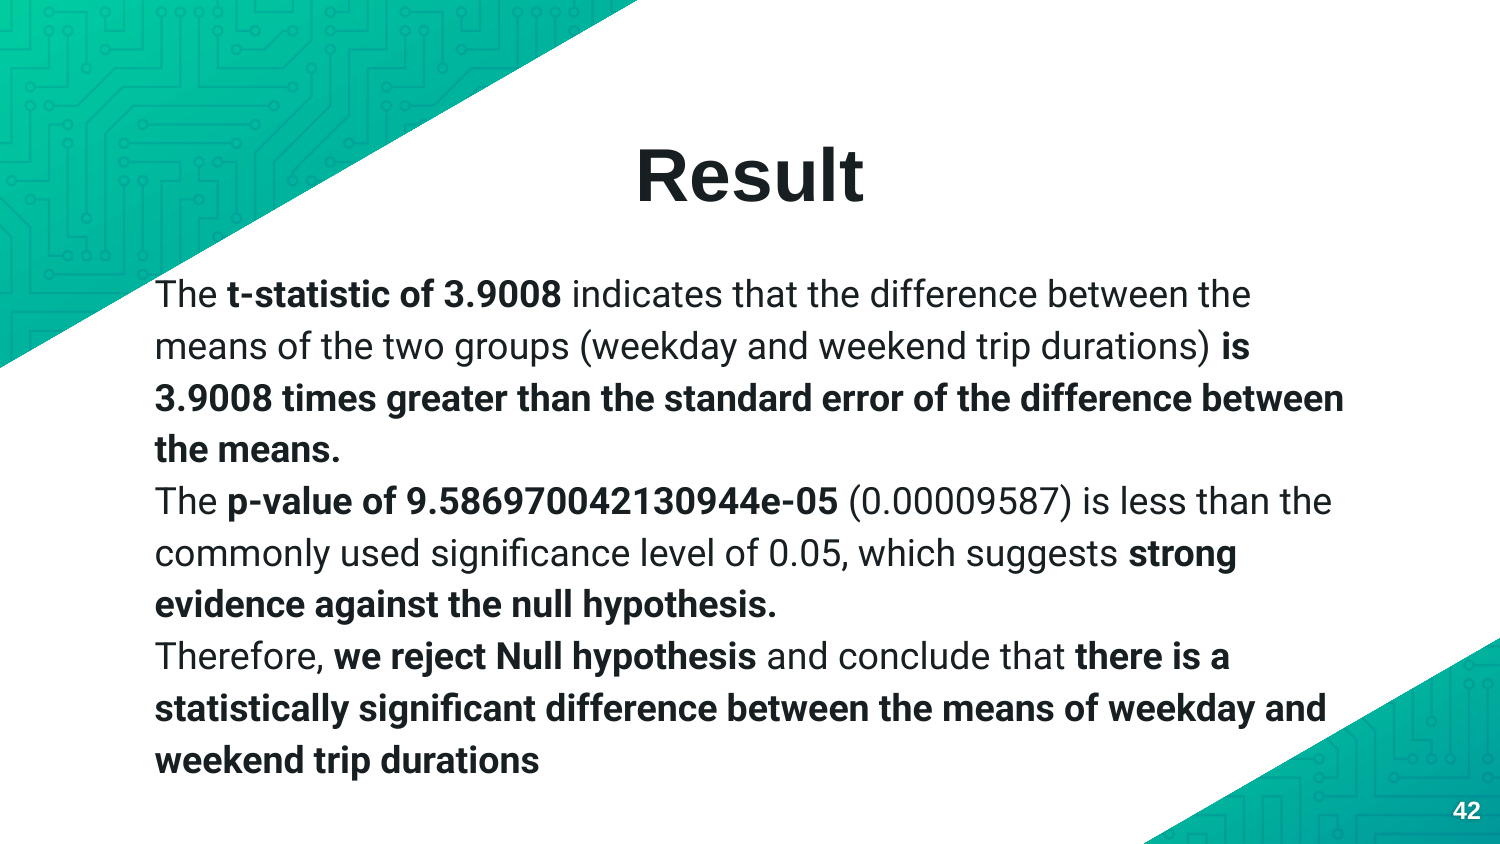

# Result
The t-statistic of 3.9008 indicates that the difference between the means of the two groups (weekday and weekend trip durations) is 3.9008 times greater than the standard error of the difference between the means.
The p-value of 9.586970042130944e-05 (0.00009587) is less than the commonly used significance level of 0.05, which suggests strong evidence against the null hypothesis.
Therefore, we reject Null hypothesis and conclude that there is a statistically significant difference between the means of weekday and weekend trip durations

42